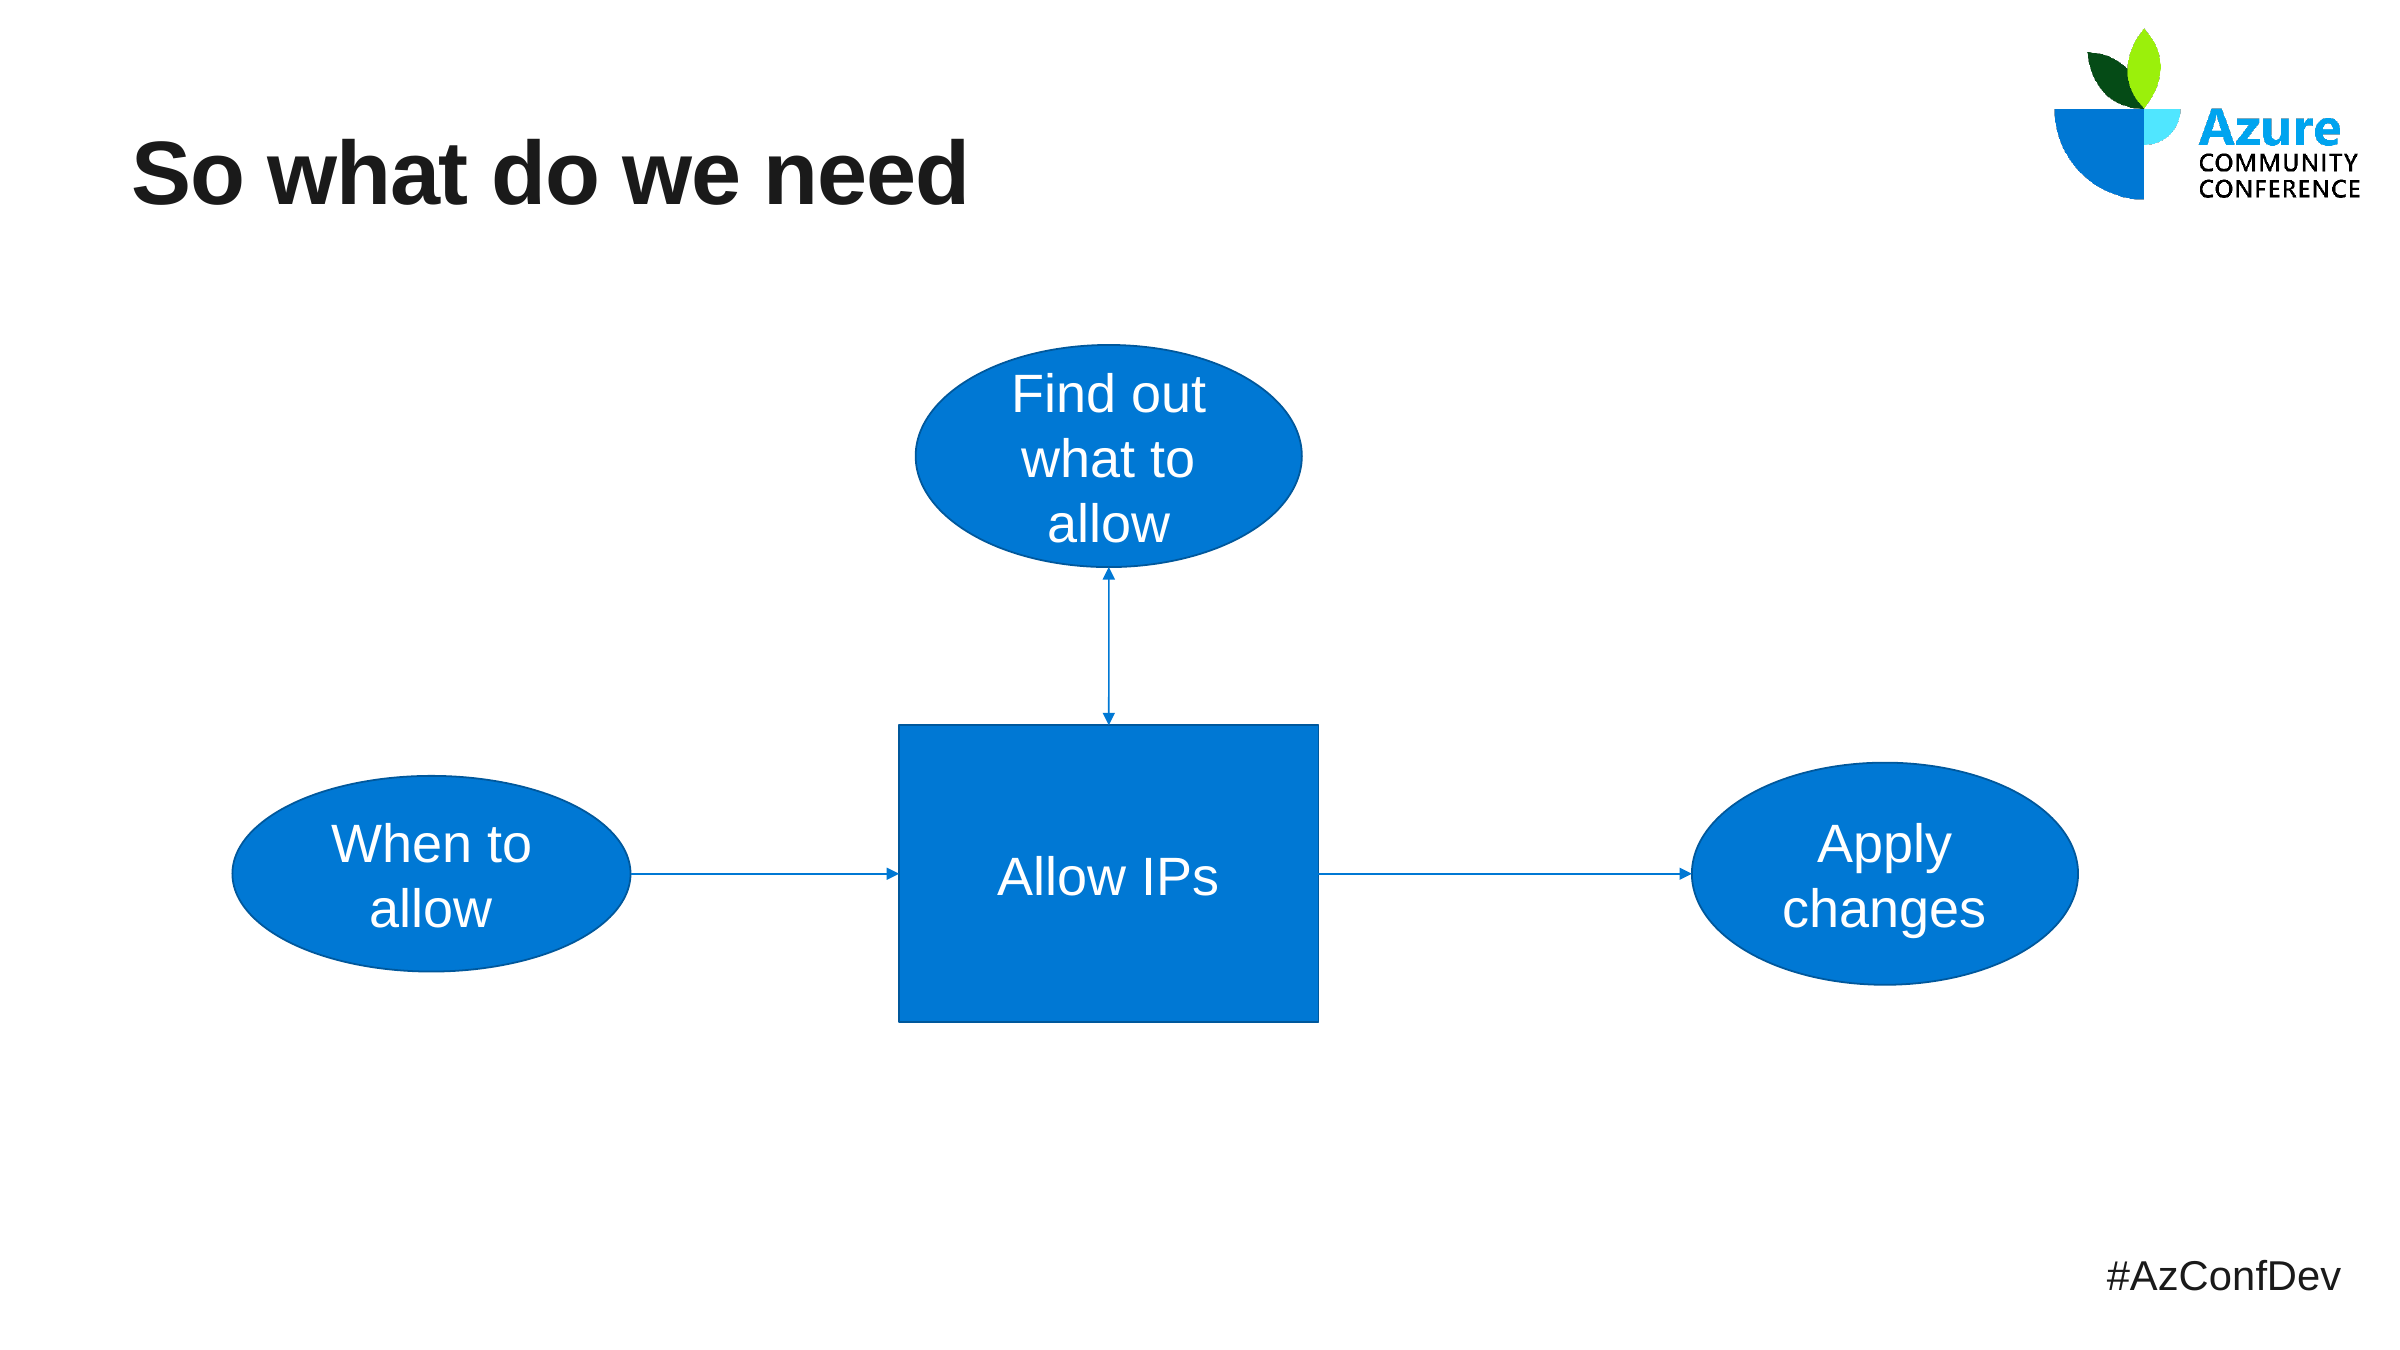

# So what do we need
Find out what to allow
Allow IPs
Apply changes
When to allow